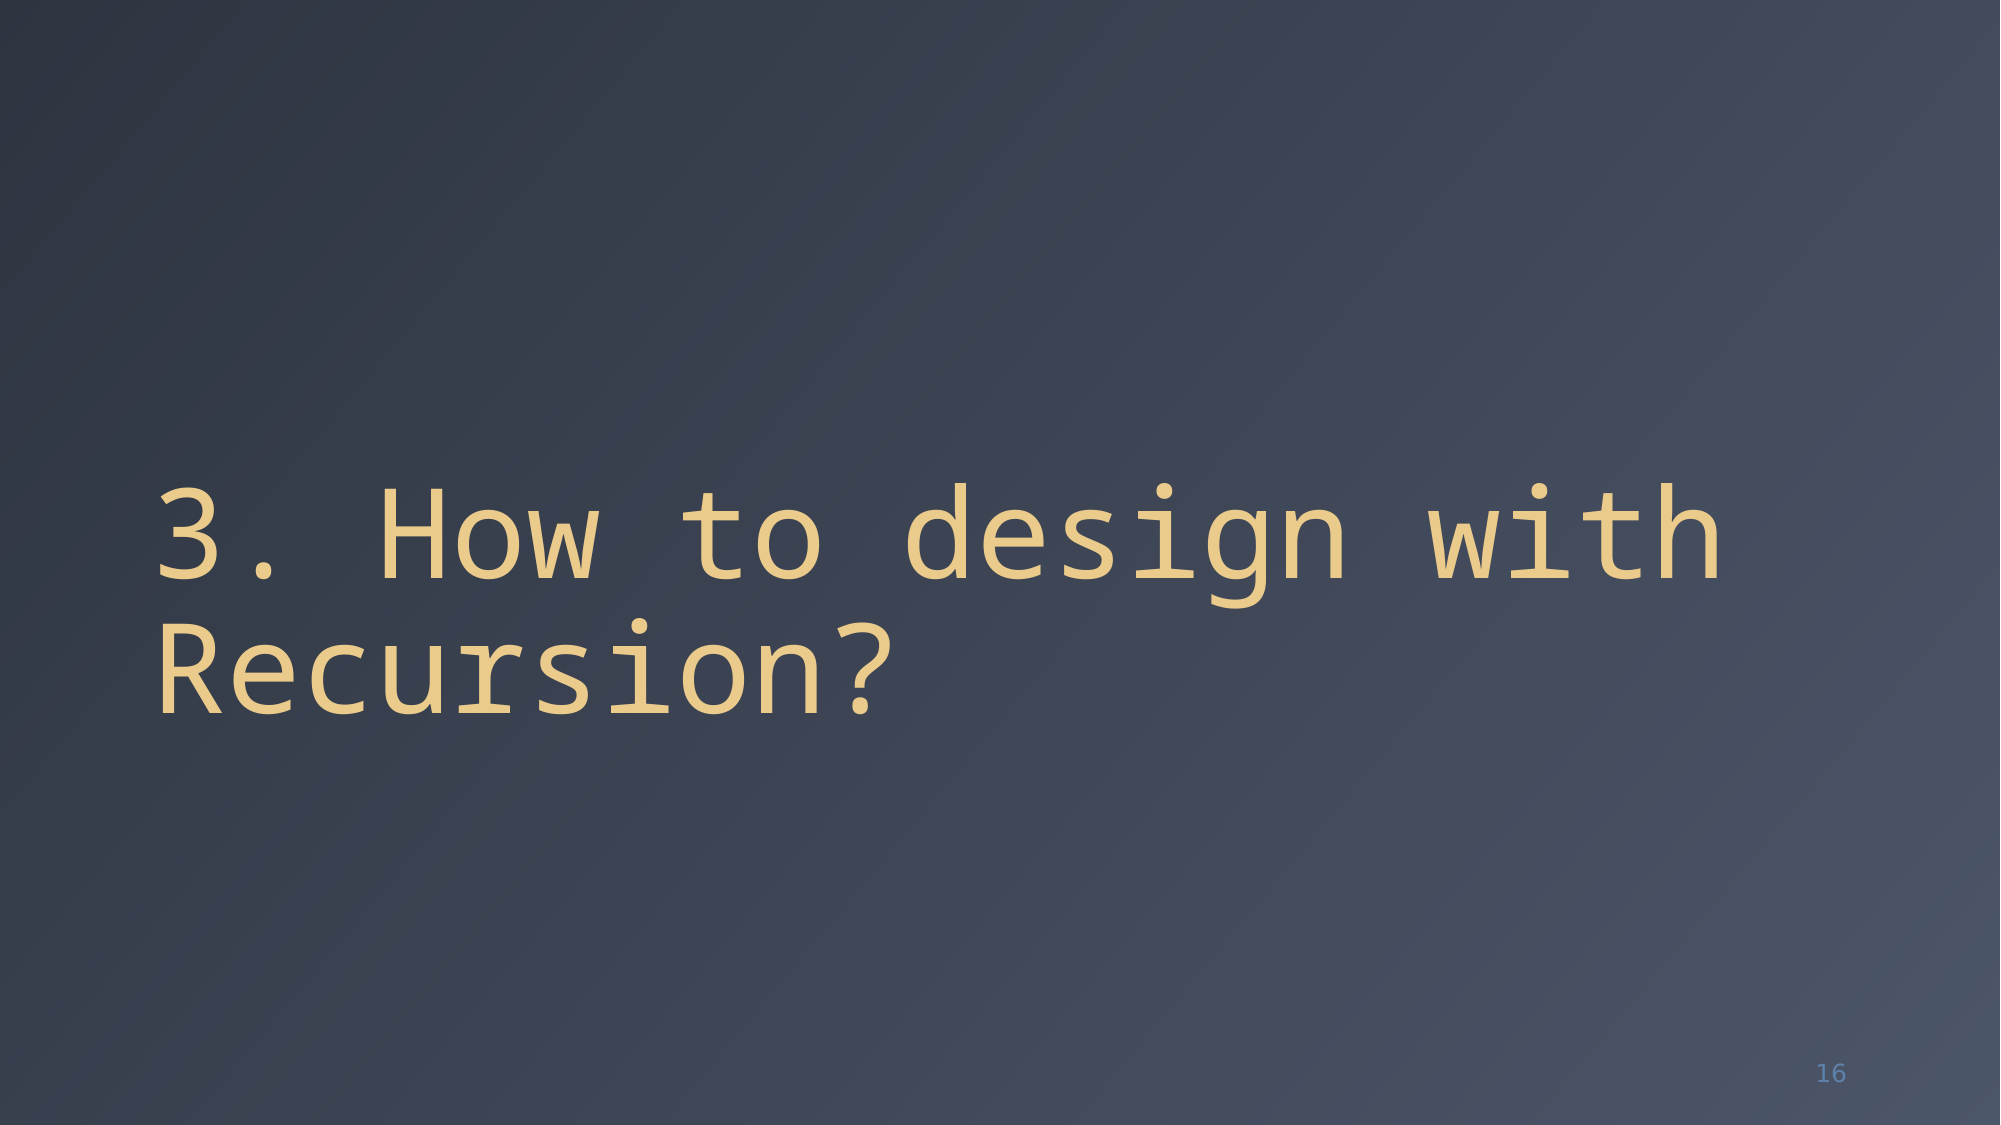

# 3. How to design with Recursion?

16